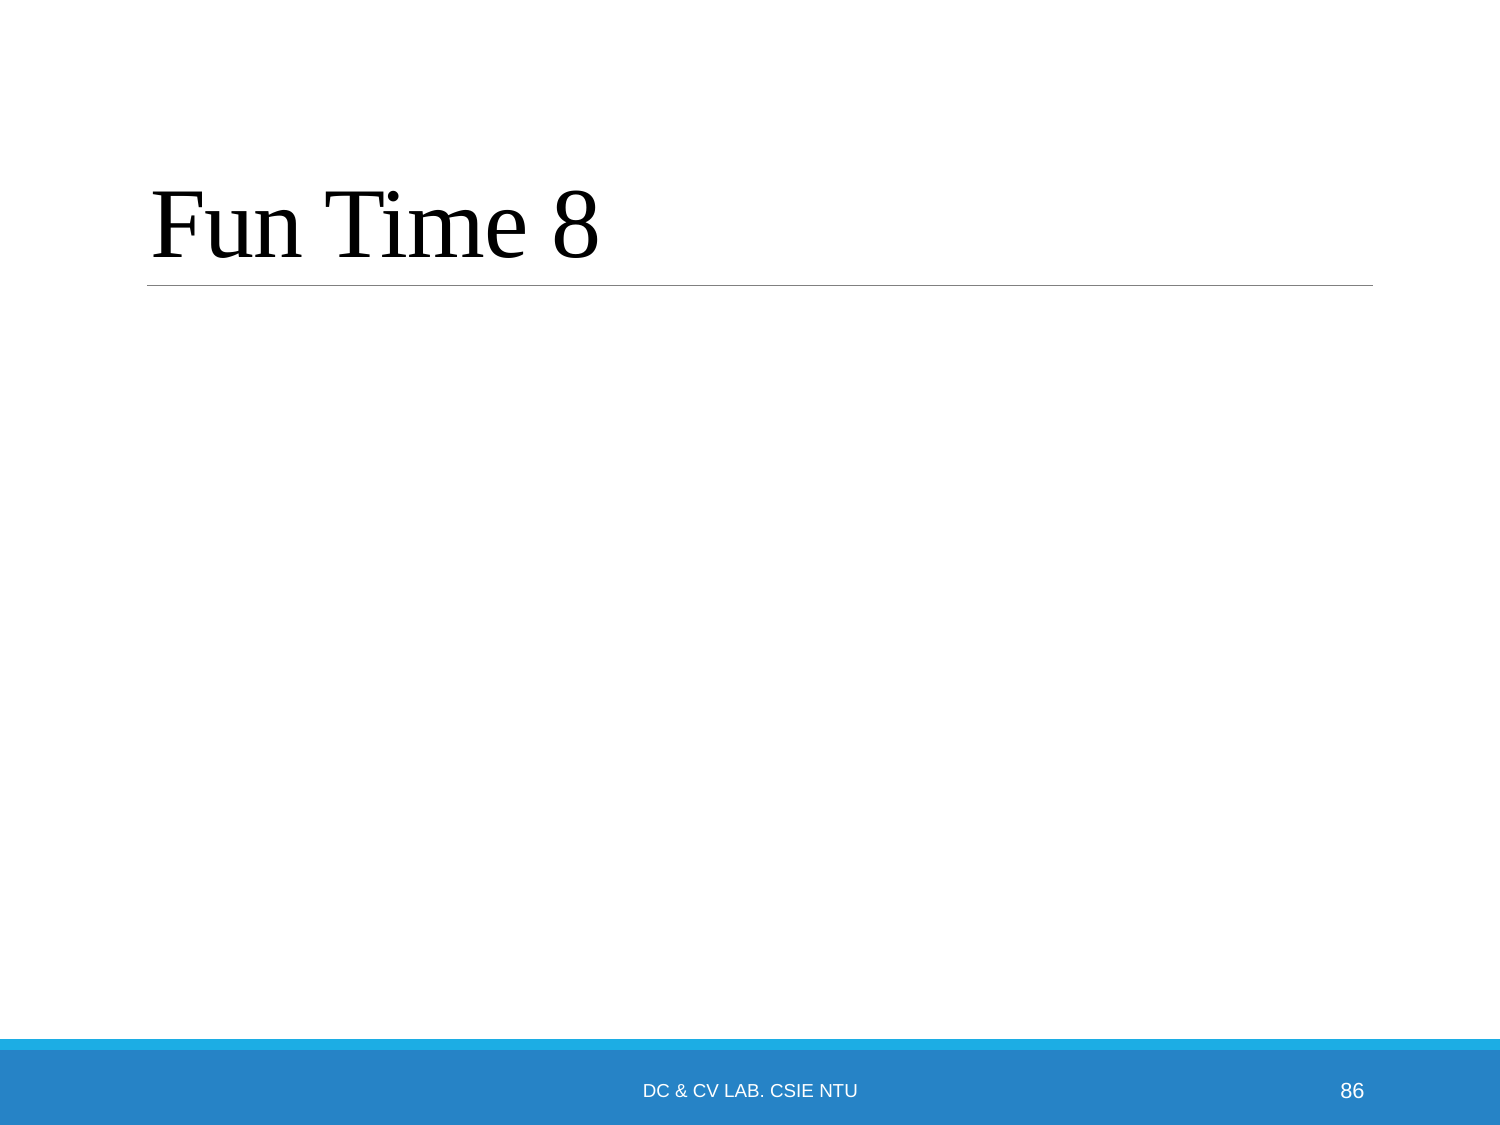

# Fun Time 8

DC & CV Lab. CSIE NTU
86